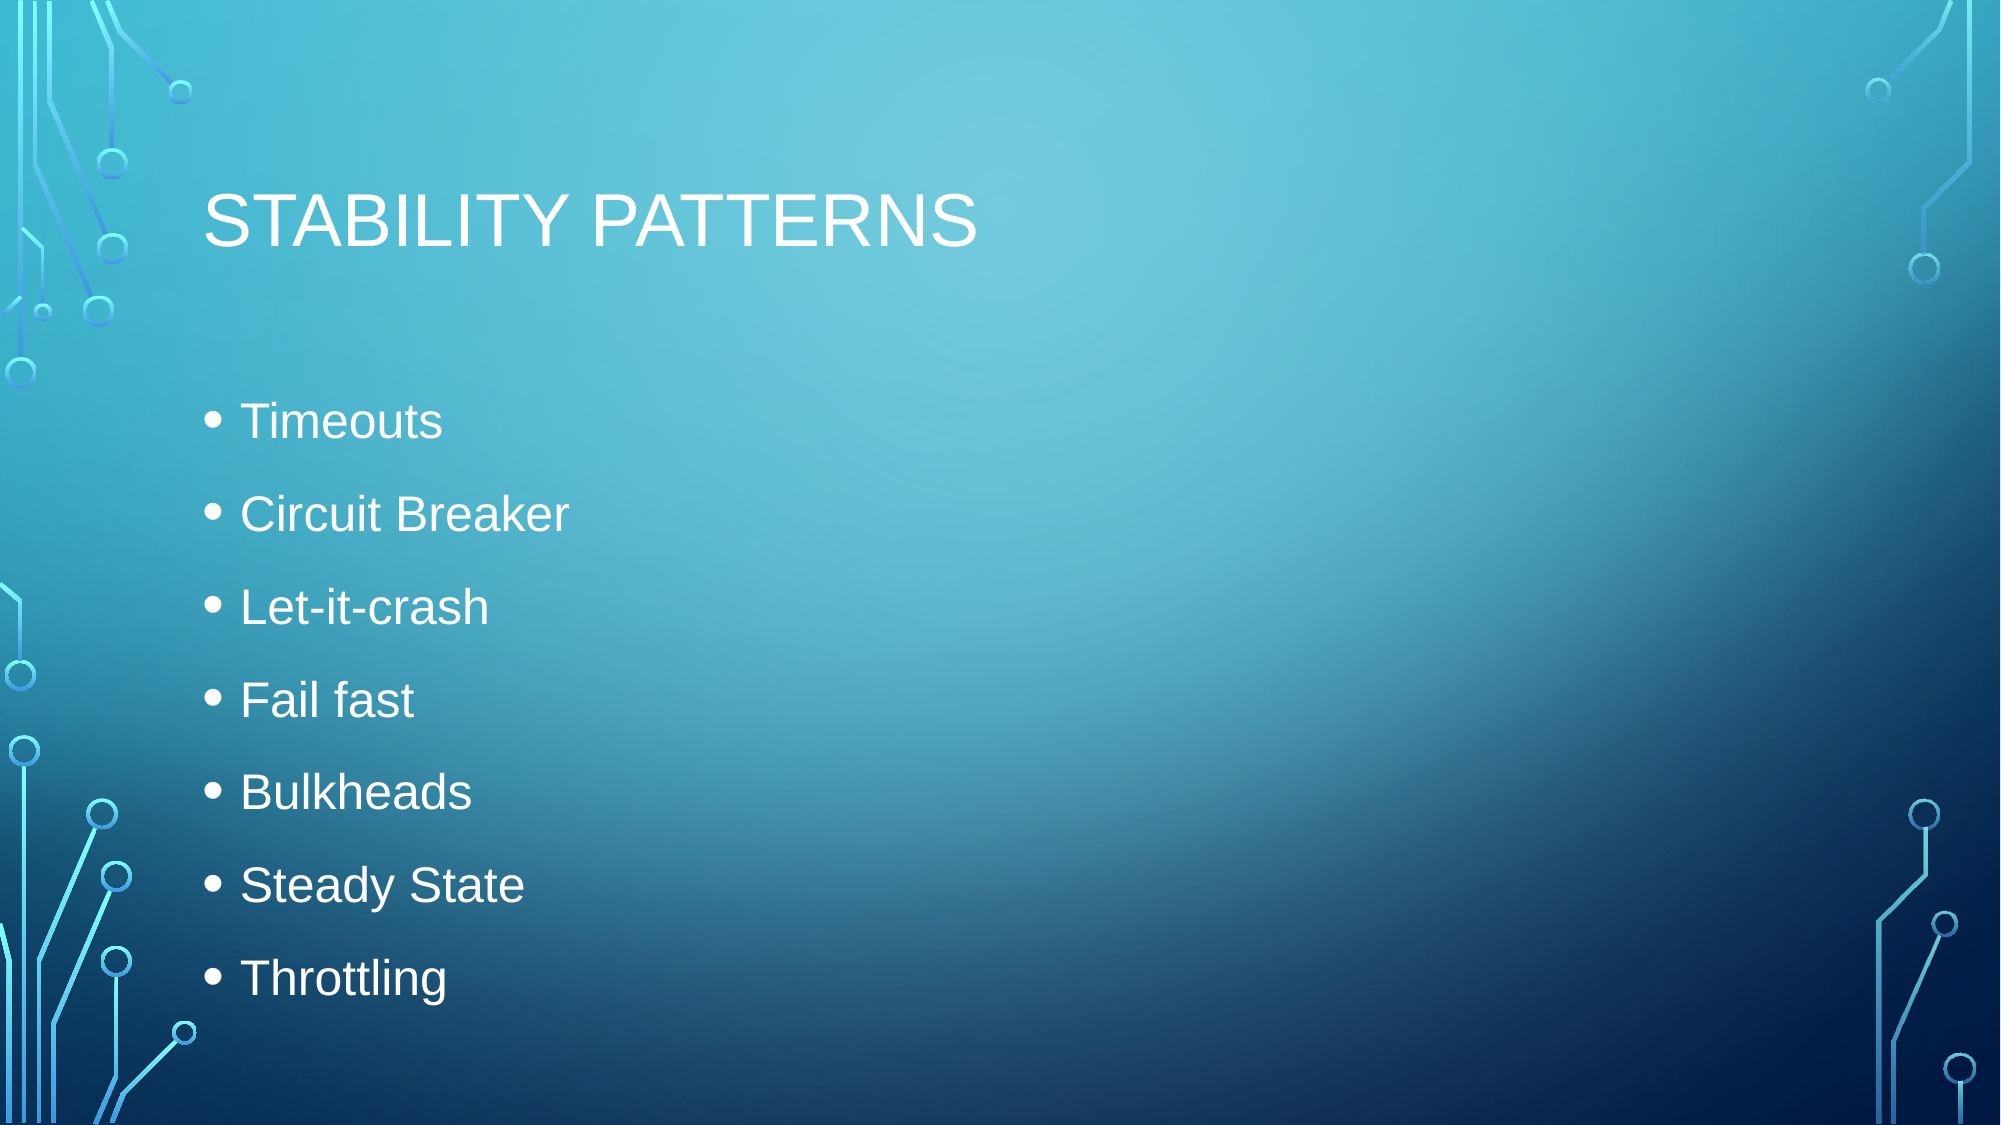

# Stability Patterns
Timeouts
Circuit Breaker
Let-it-crash
Fail fast
Bulkheads
Steady State
Throttling